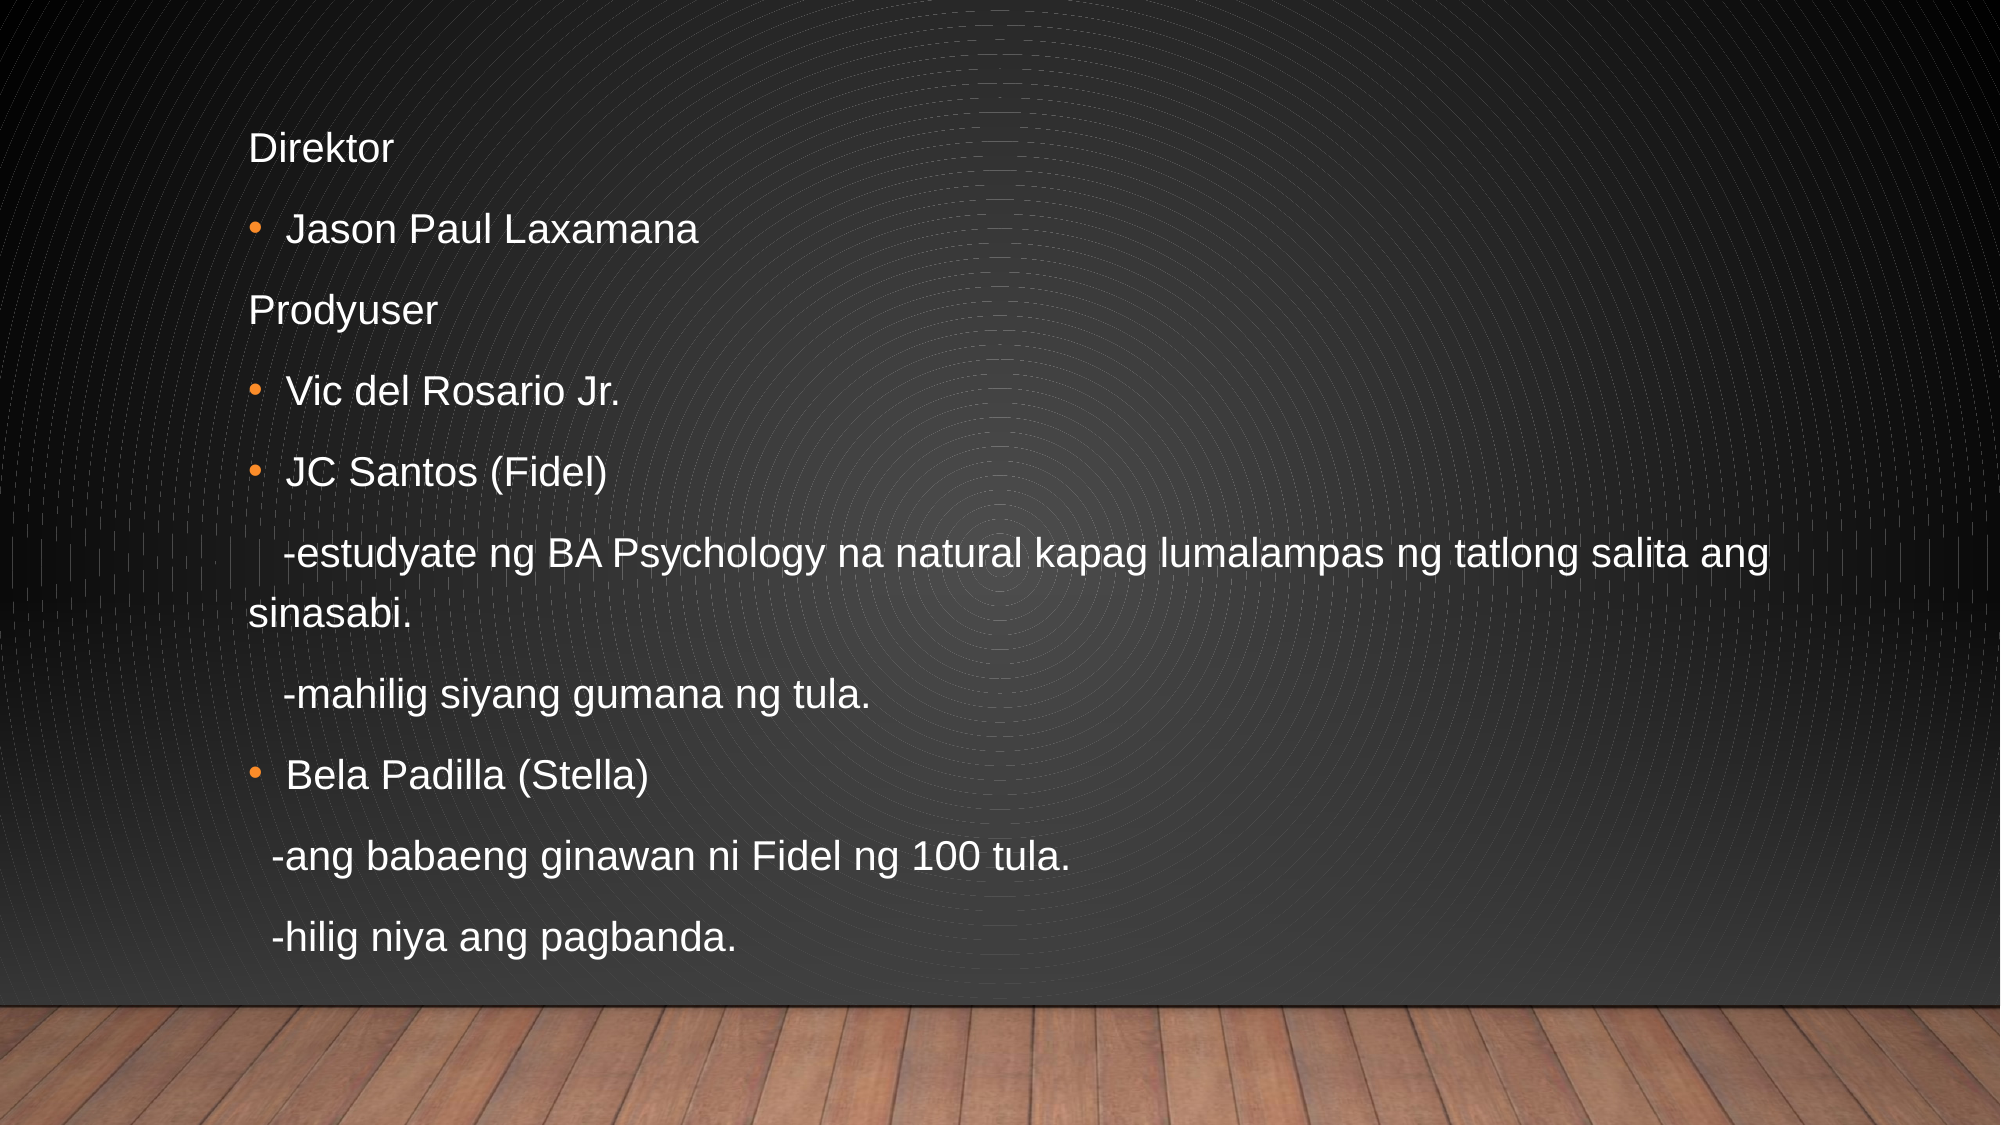

Direktor
Jason Paul Laxamana
Prodyuser
Vic del Rosario Jr.
JC Santos (Fidel)
   -estudyate ng BA Psychology na natural kapag lumalampas ng tatlong salita ang sinasabi.
   -mahilig siyang gumana ng tula.
Bela Padilla (Stella)
  -ang babaeng ginawan ni Fidel ng 100 tula.
  -hilig niya ang pagbanda.